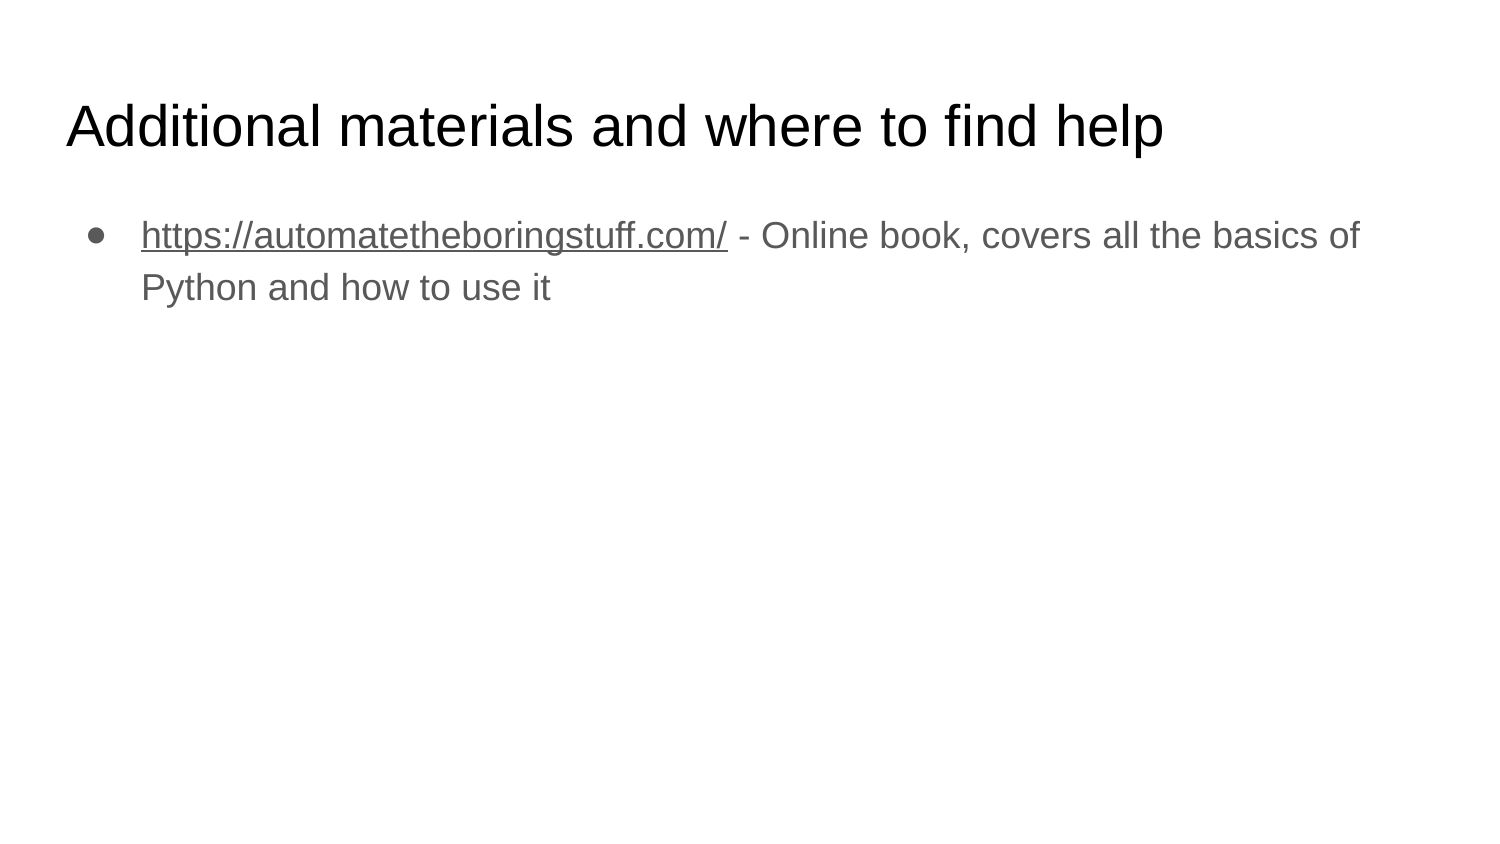

# Additional materials and where to find help
https://automatetheboringstuff.com/ - Online book, covers all the basics of Python and how to use it